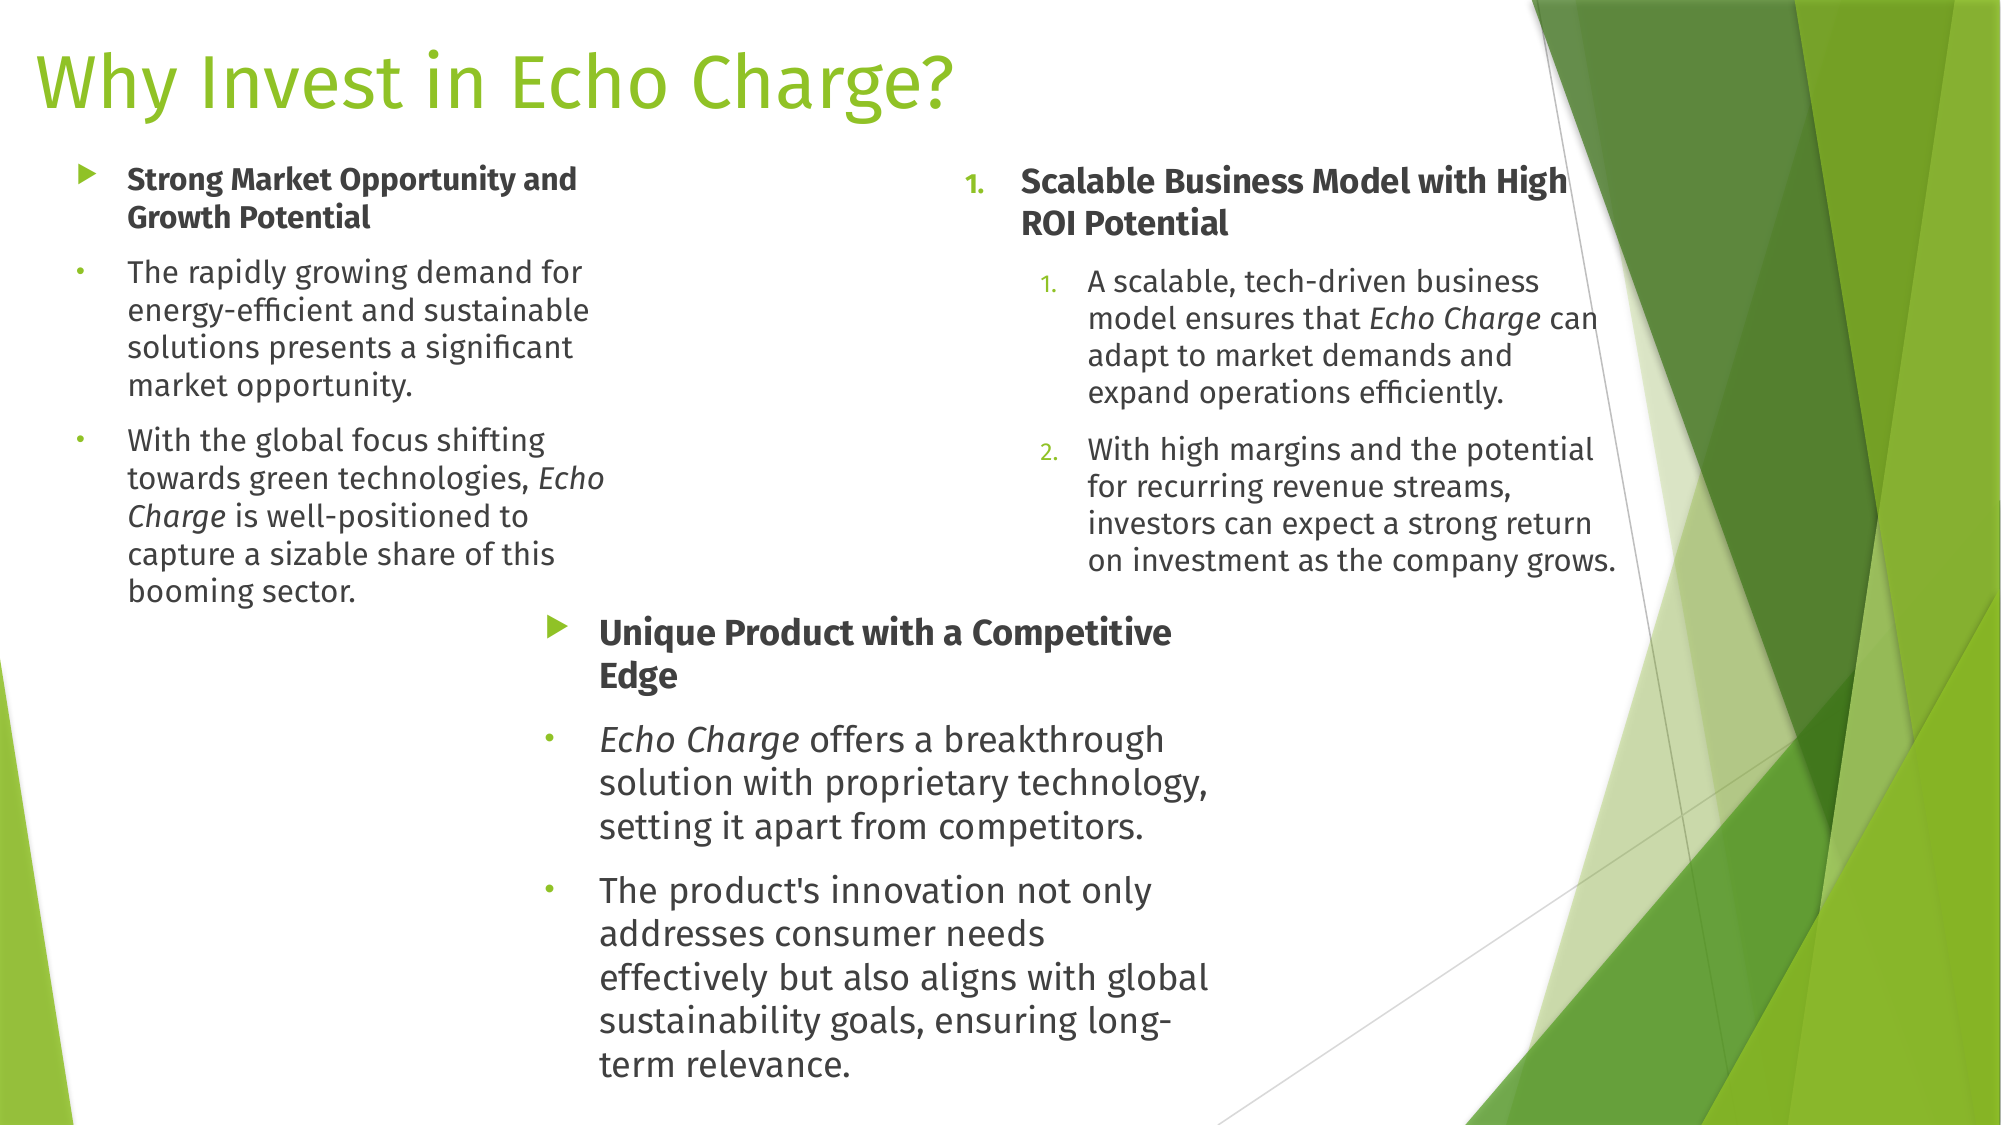

# Why Invest in Echo Charge?
Strong Market Opportunity and Growth Potential
The rapidly growing demand for energy-efficient and sustainable solutions presents a significant market opportunity.
With the global focus shifting towards green technologies, Echo Charge is well-positioned to capture a sizable share of this booming sector.

Scalable Business Model with High ROI Potential
A scalable, tech-driven business model ensures that Echo Charge can adapt to market demands and expand operations efficiently.
With high margins and the potential for recurring revenue streams, investors can expect a strong return on investment as the company grows.
Unique Product with a Competitive Edge
Echo Charge offers a breakthrough solution with proprietary technology, setting it apart from competitors.
The product's innovation not only addresses consumer needs effectively but also aligns with global sustainability goals, ensuring long-term relevance.